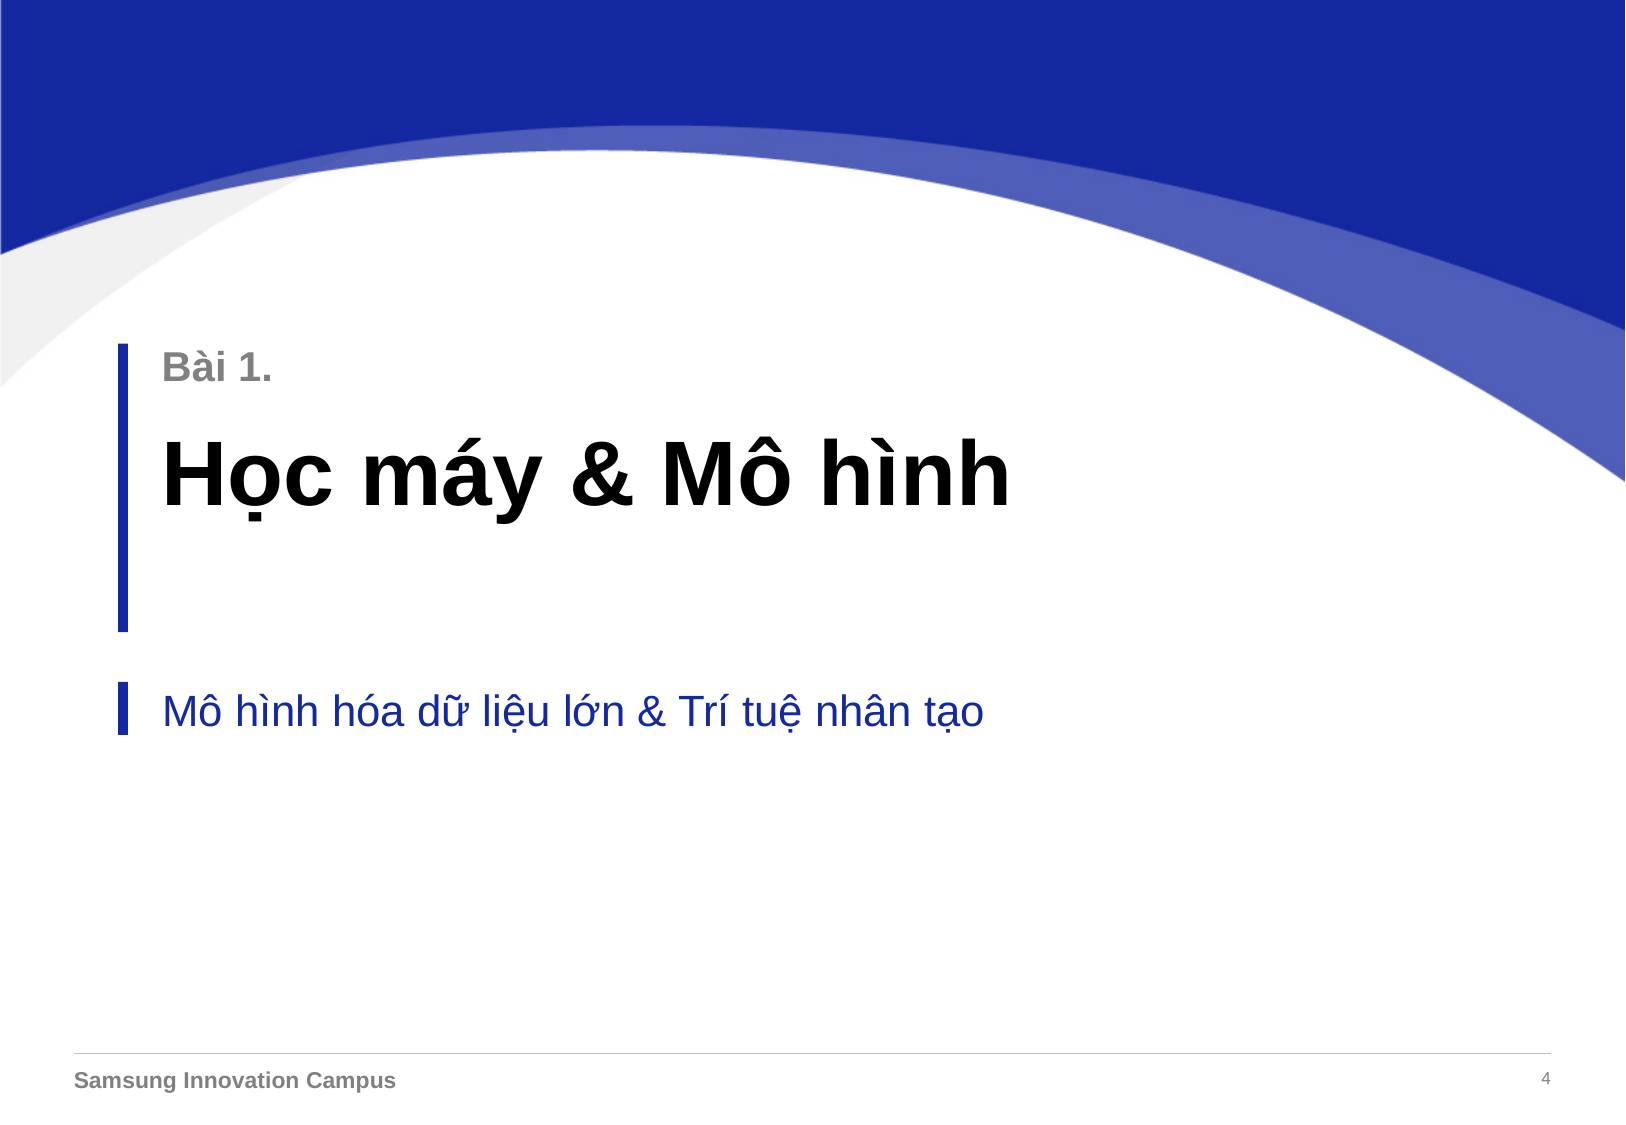

Bài 1.
Học máy & Mô hình